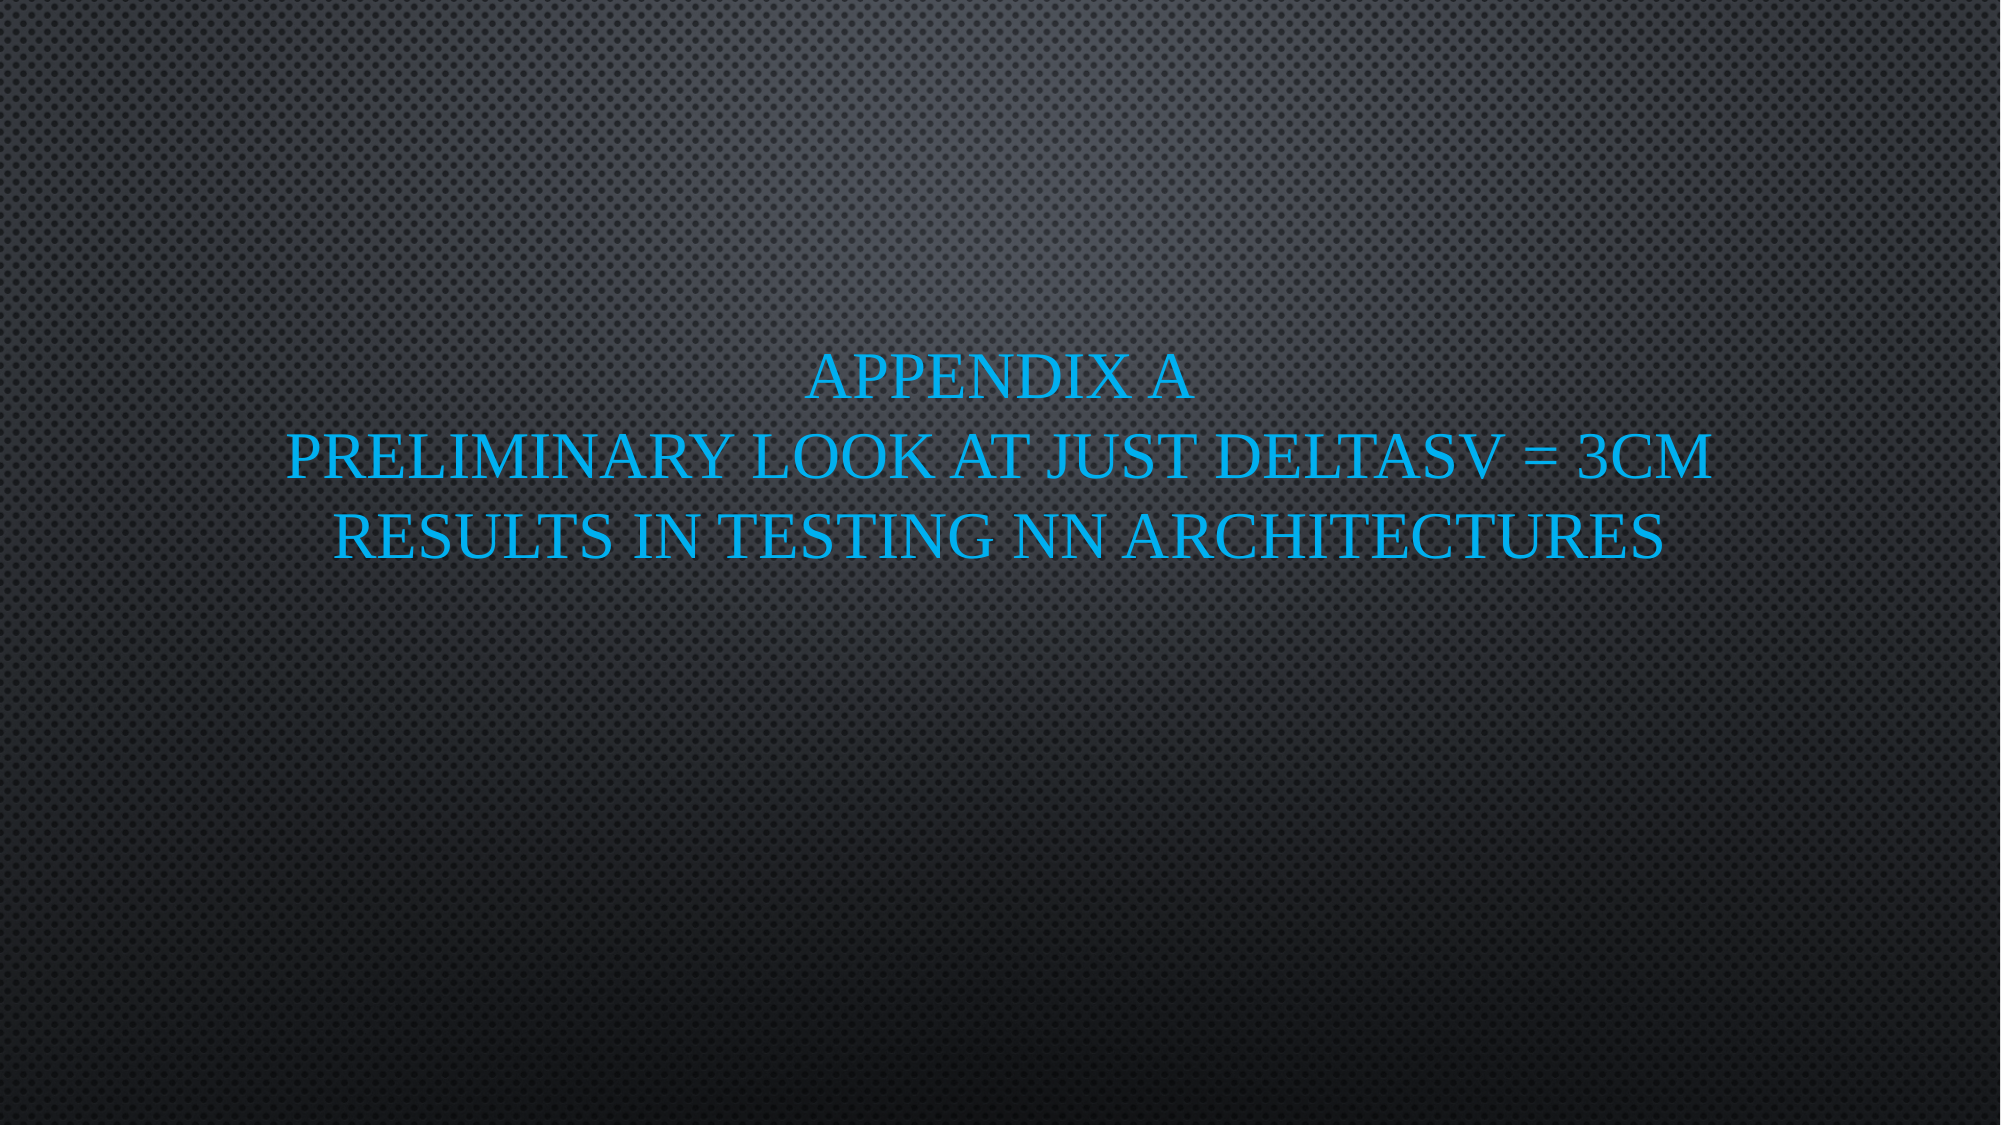

# Appendix A PRELIMINARY LOOK AT JUST DELTASV = 3CM Results in testing nn architectures